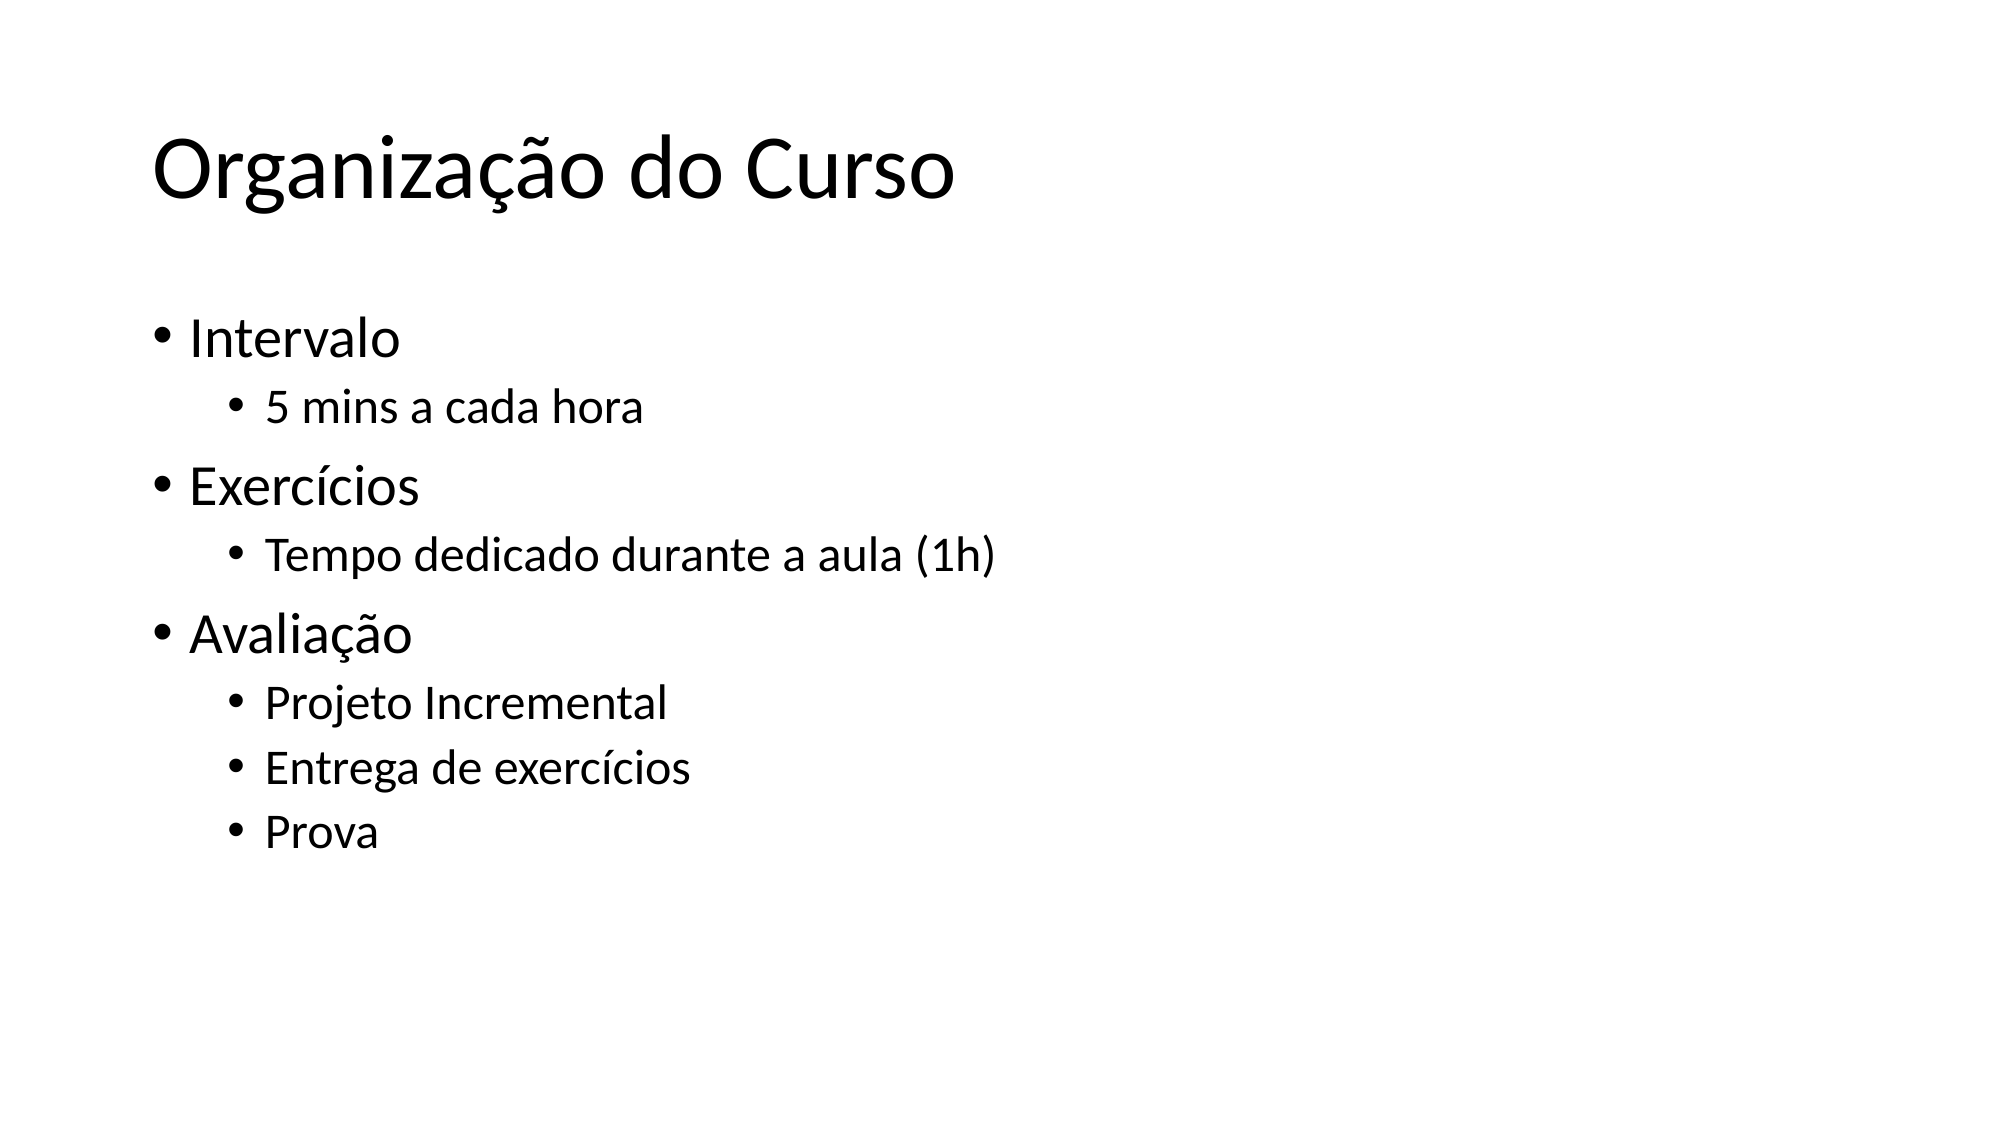

# Organização do Curso
Intervalo
5 mins a cada hora
Exercícios
Tempo dedicado durante a aula (1h)
Avaliação
Projeto Incremental
Entrega de exercícios
Prova